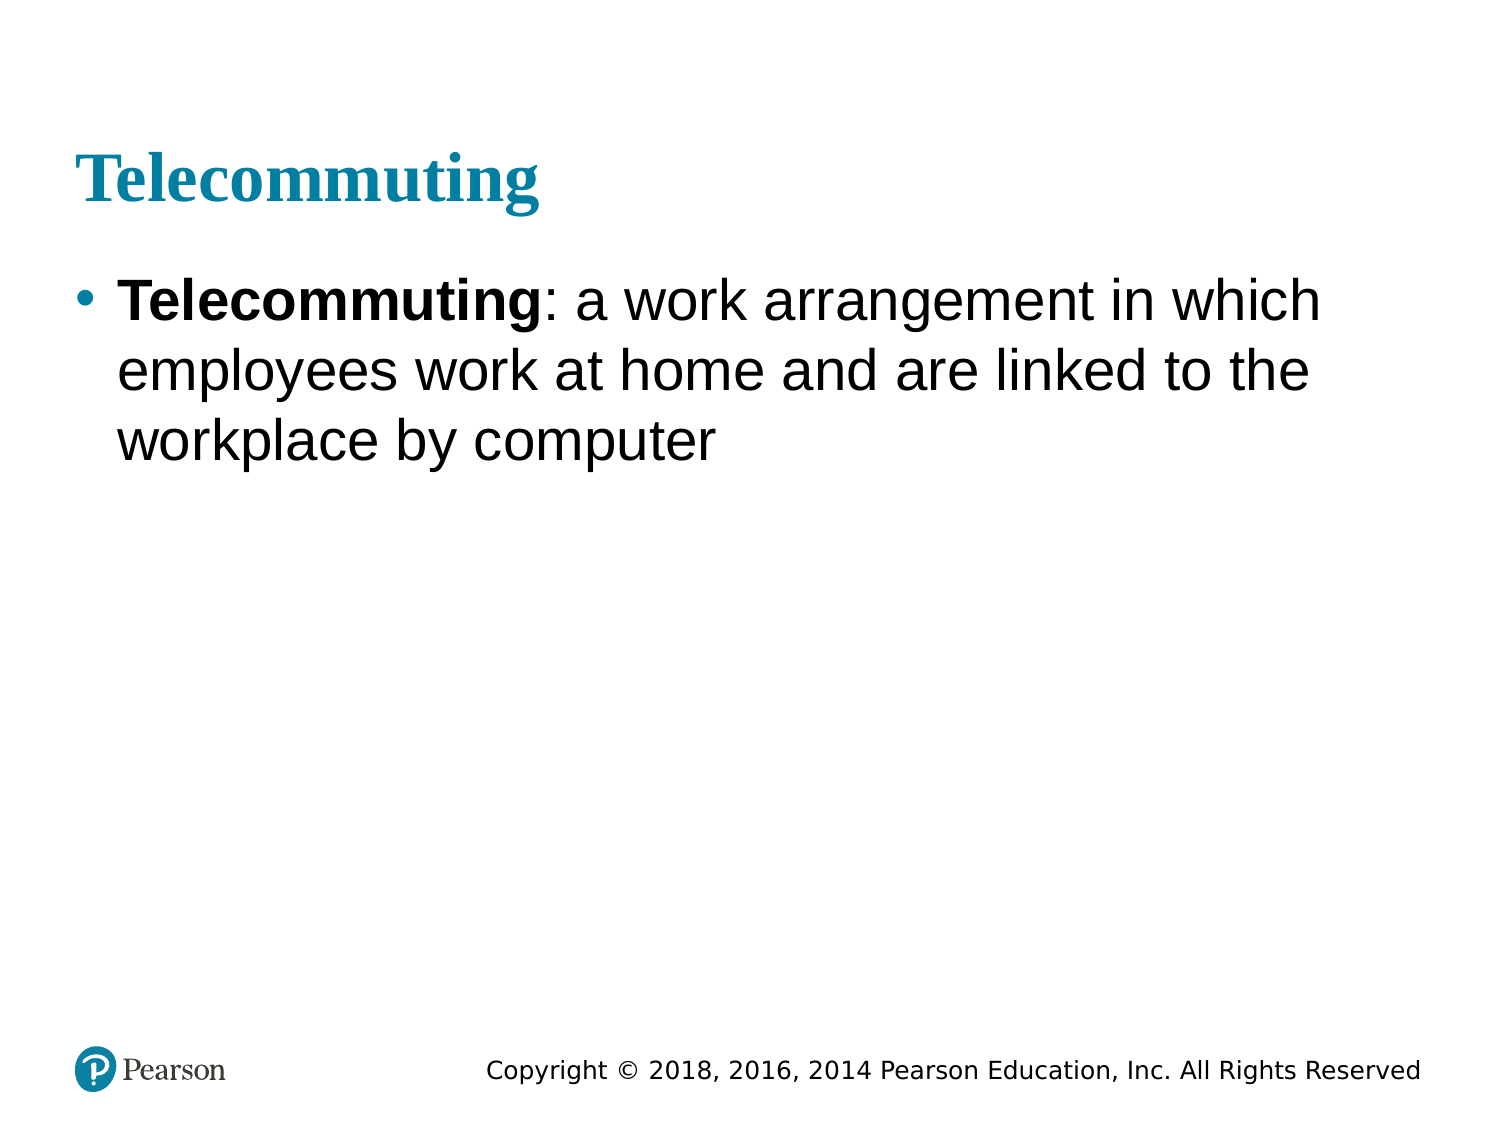

# Telecommuting
Telecommuting: a work arrangement in which employees work at home and are linked to the workplace by computer